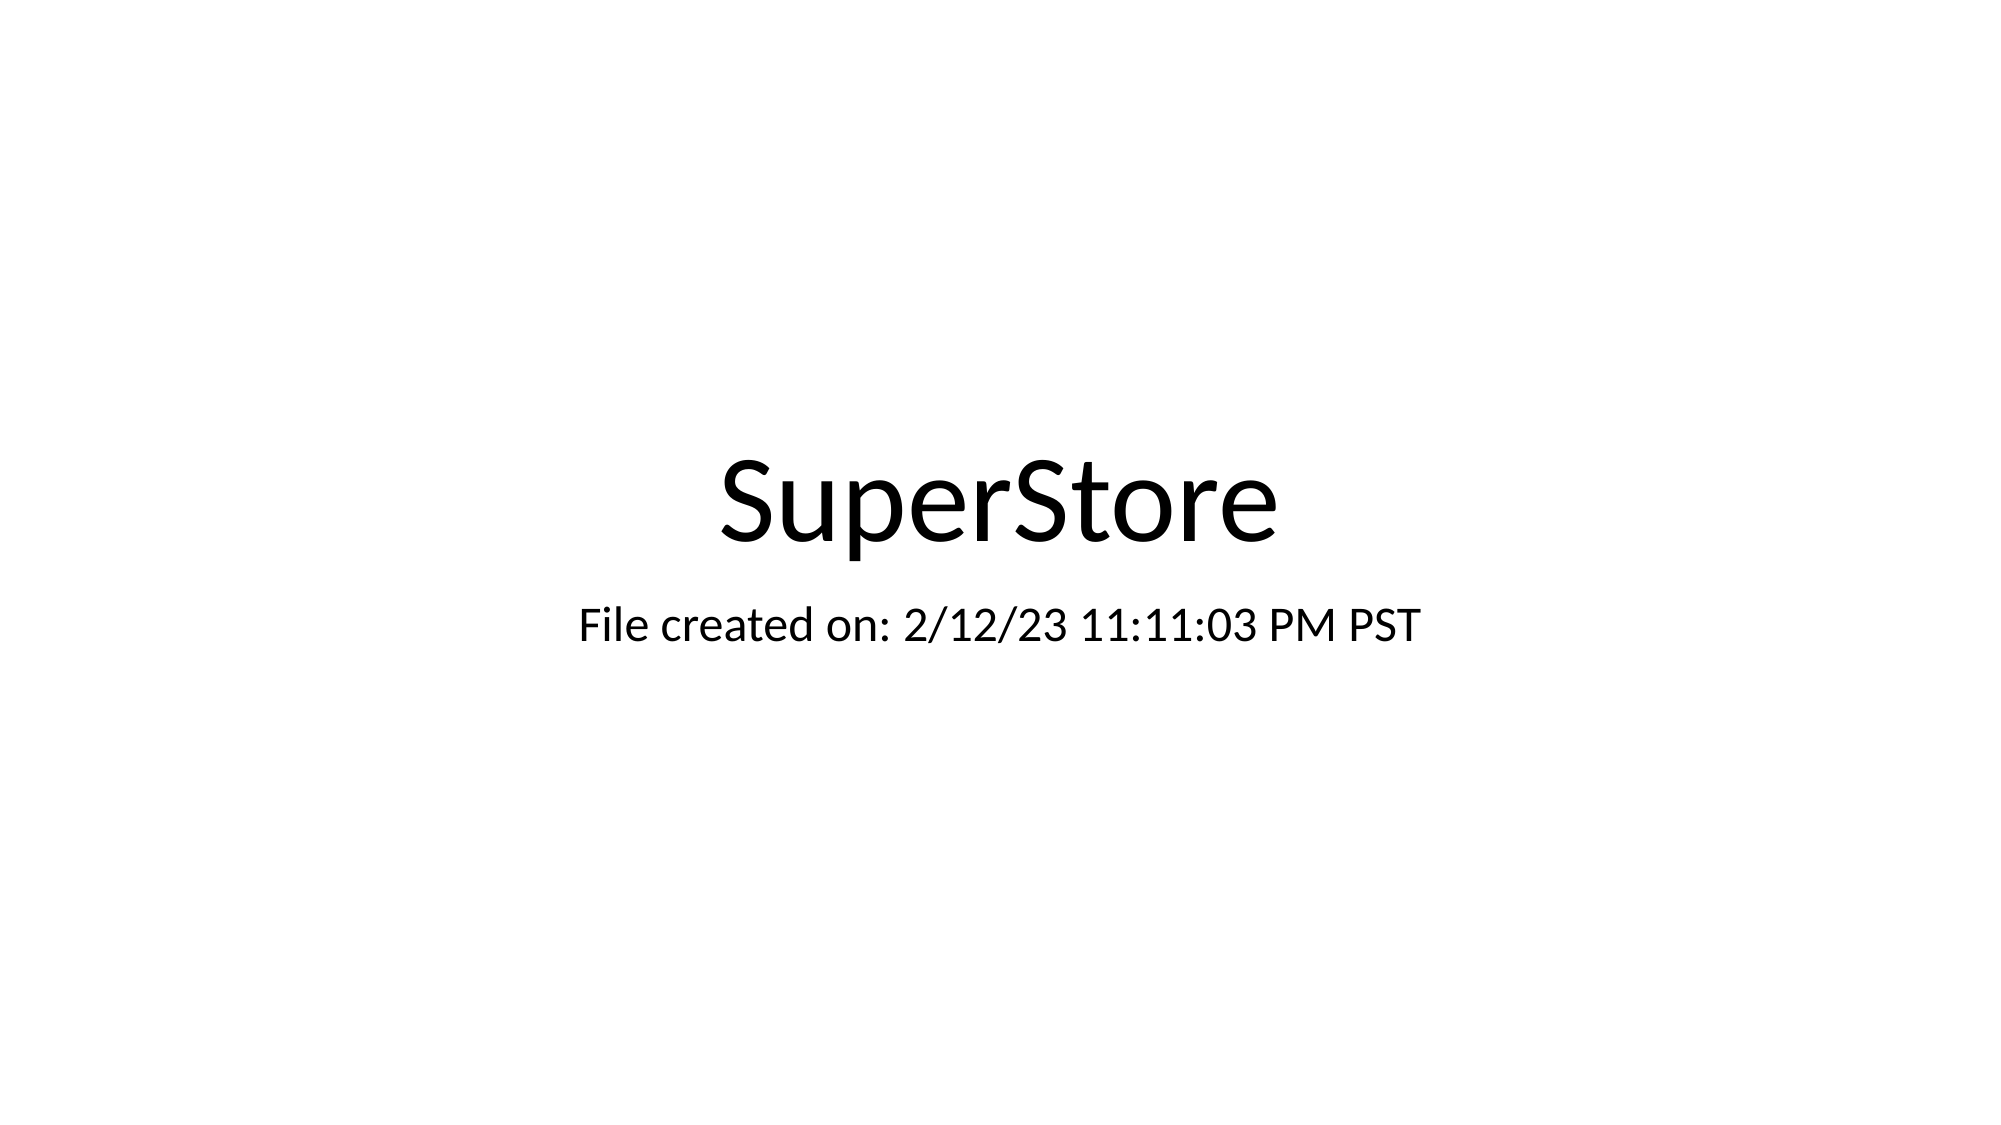

# SuperStore
File created on: 2/12/23 11:11:03 PM PST